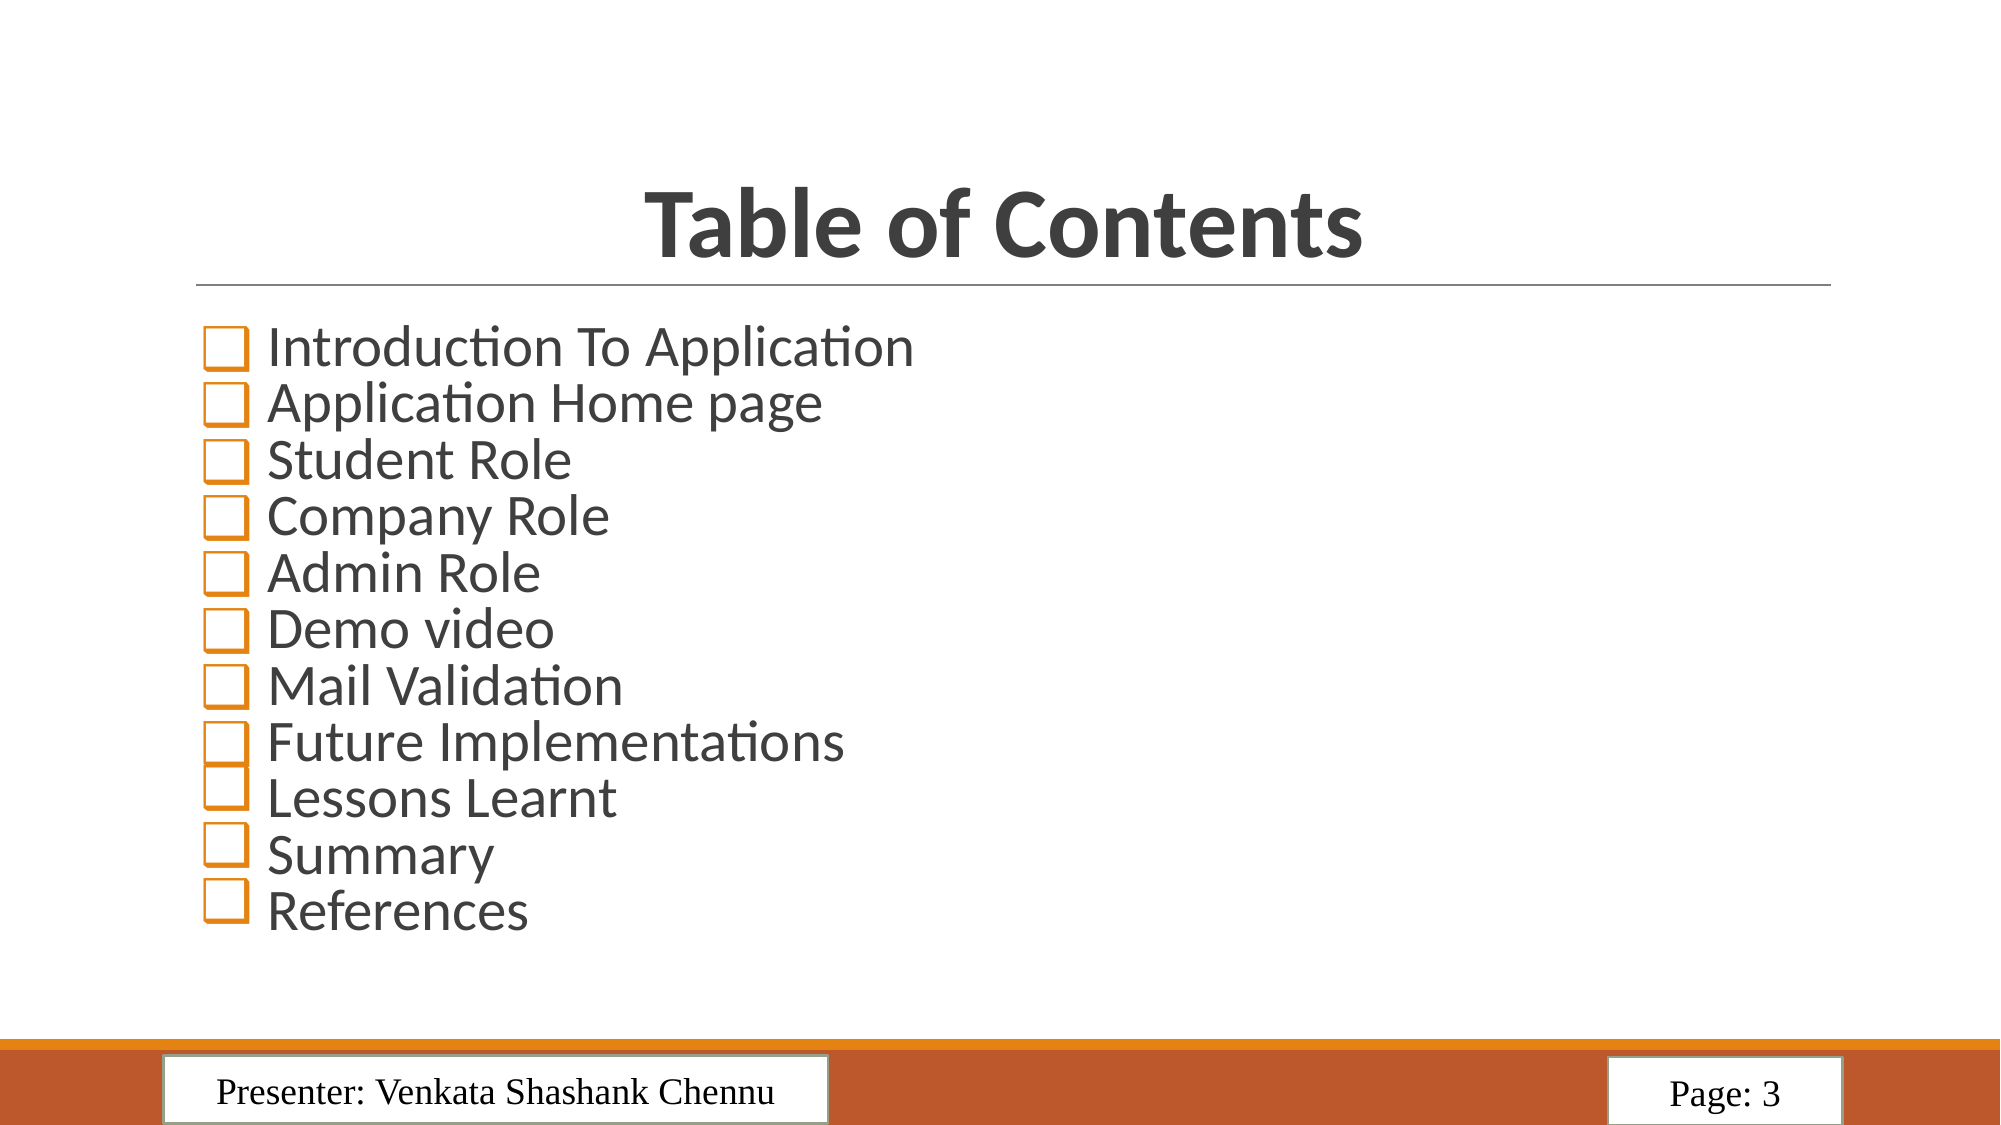

# Table of Contents
Introduction To Application
Application Home page
Student Role
Company Role
Admin Role
Demo video
Mail Validation
Future Implementations
Lessons Learnt
Summary
References

Presenter: Venkata Shashank Chennu
Page: 3